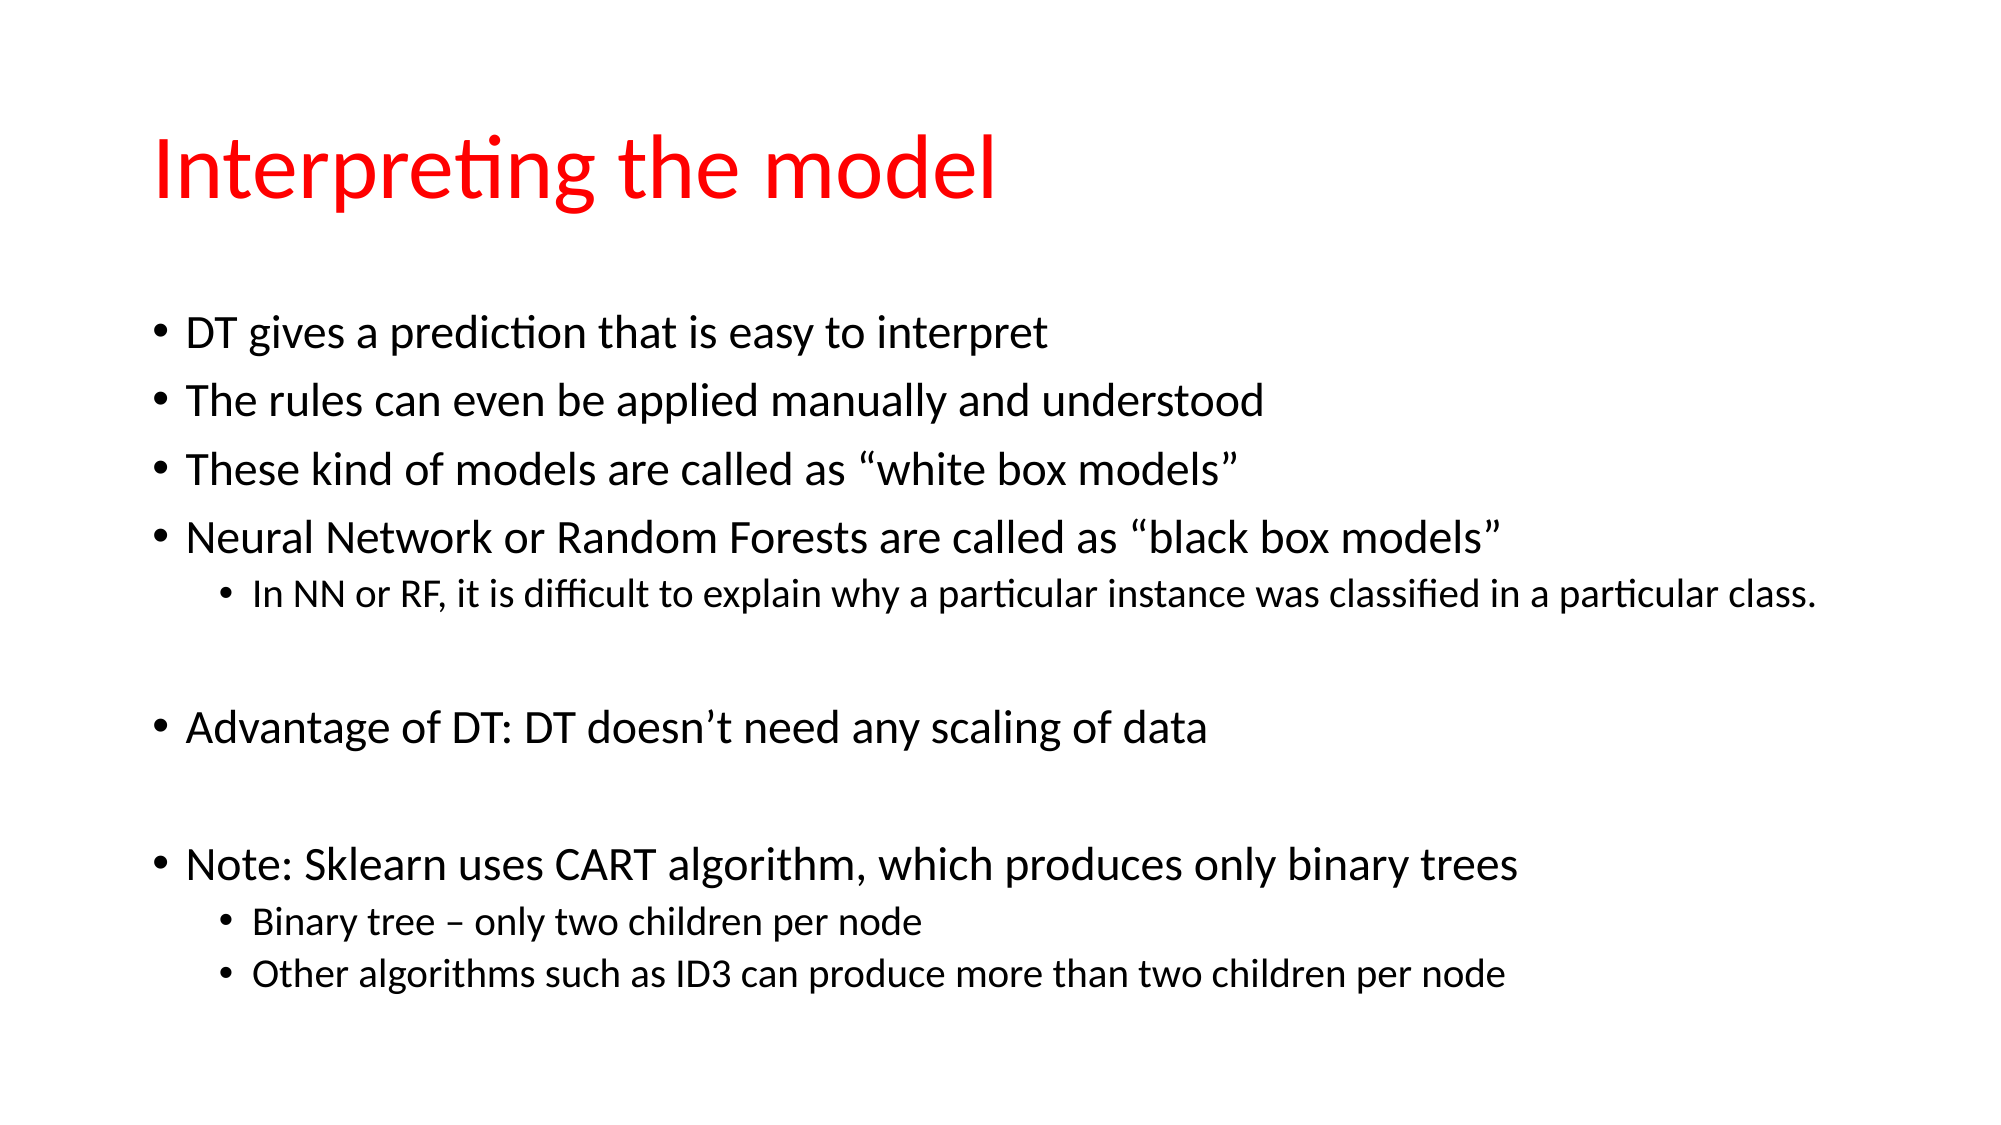

# Interpreting the model
DT gives a prediction that is easy to interpret
The rules can even be applied manually and understood
These kind of models are called as “white box models”
Neural Network or Random Forests are called as “black box models”
In NN or RF, it is difficult to explain why a particular instance was classified in a particular class.

Advantage of DT: DT doesn’t need any scaling of data

Note: Sklearn uses CART algorithm, which produces only binary trees
Binary tree – only two children per node
Other algorithms such as ID3 can produce more than two children per node